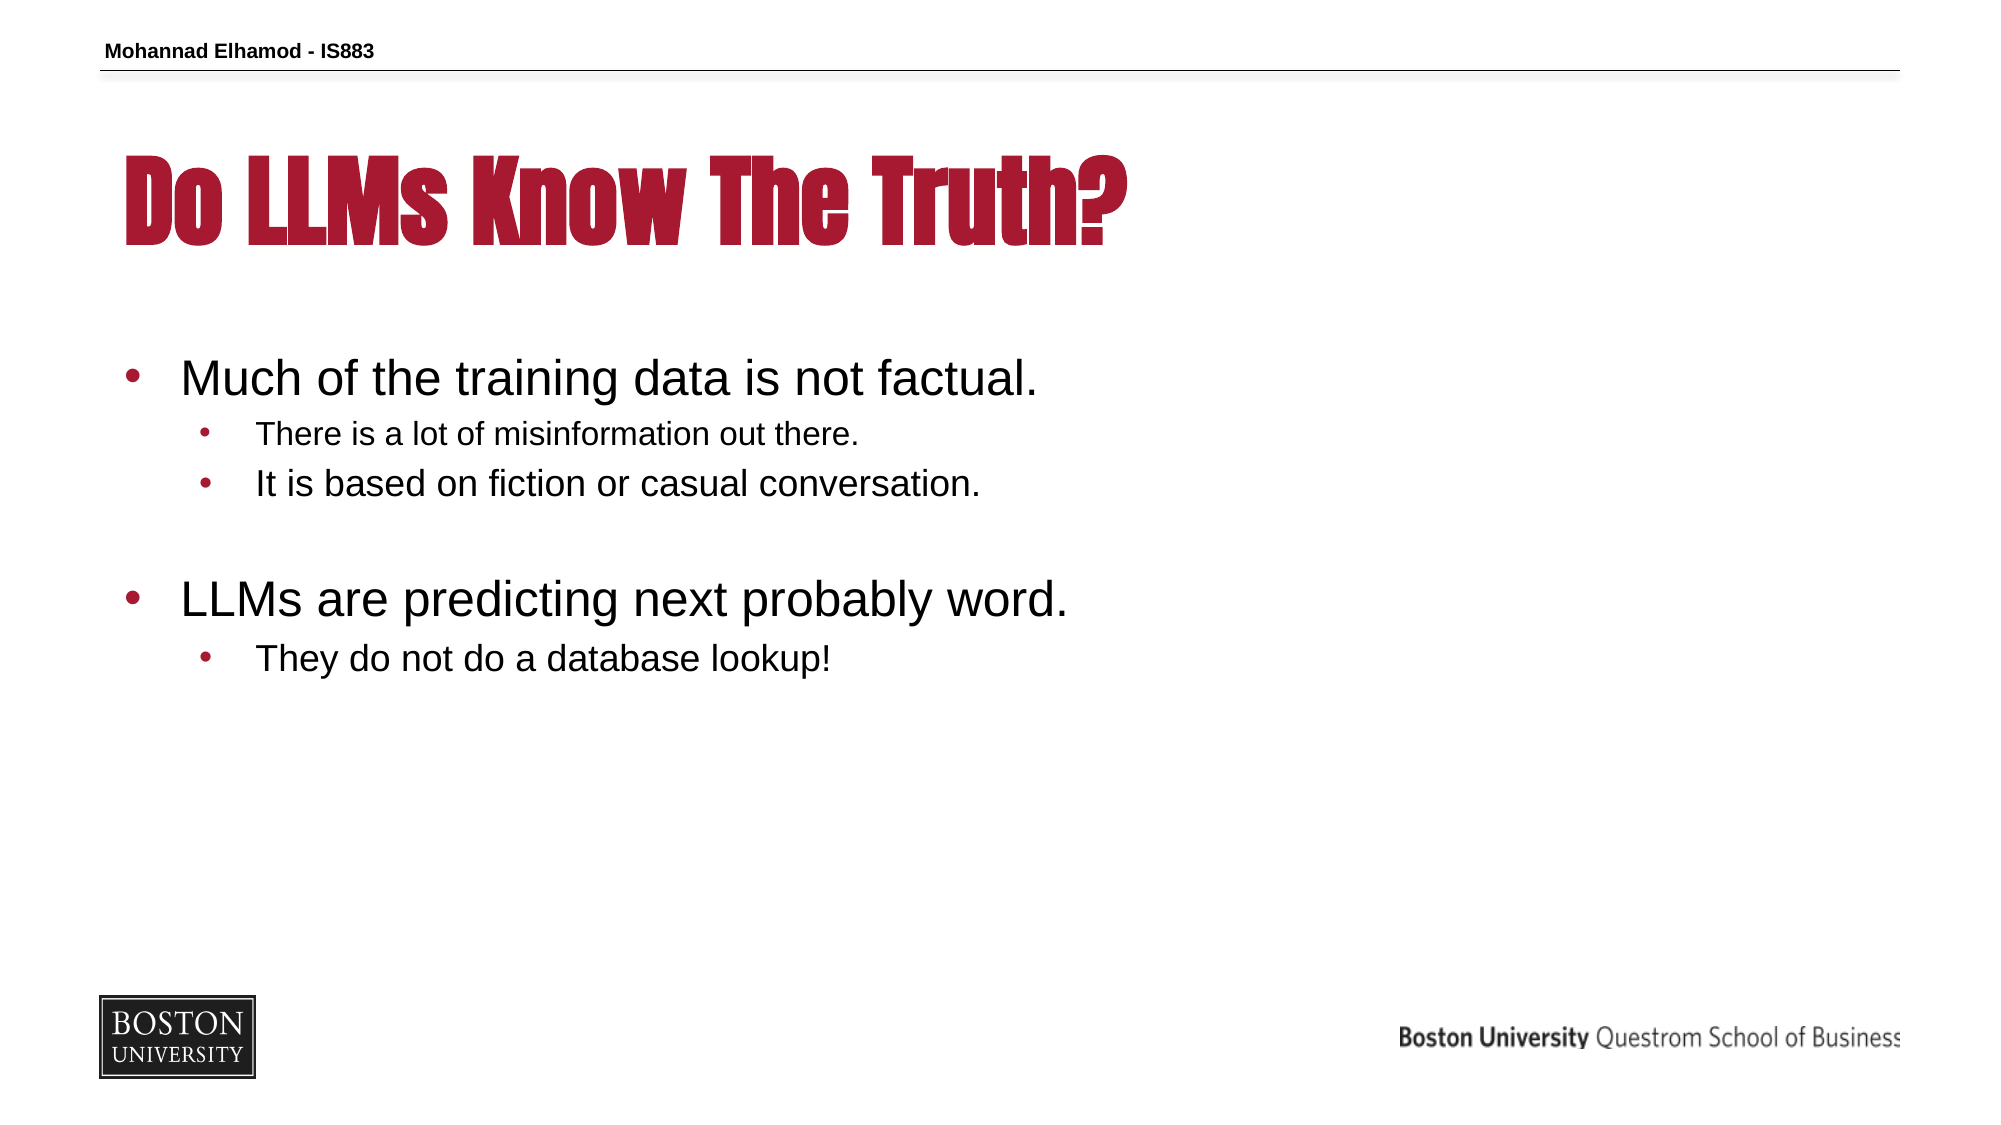

Mohannad Elhamod - IS883
# Do LLMs Know The Truth?
Much of the training data is not factual.
There is a lot of misinformation out there.
It is based on fiction or casual conversation.

LLMs are predicting next probably word.
They do not do a database lookup!